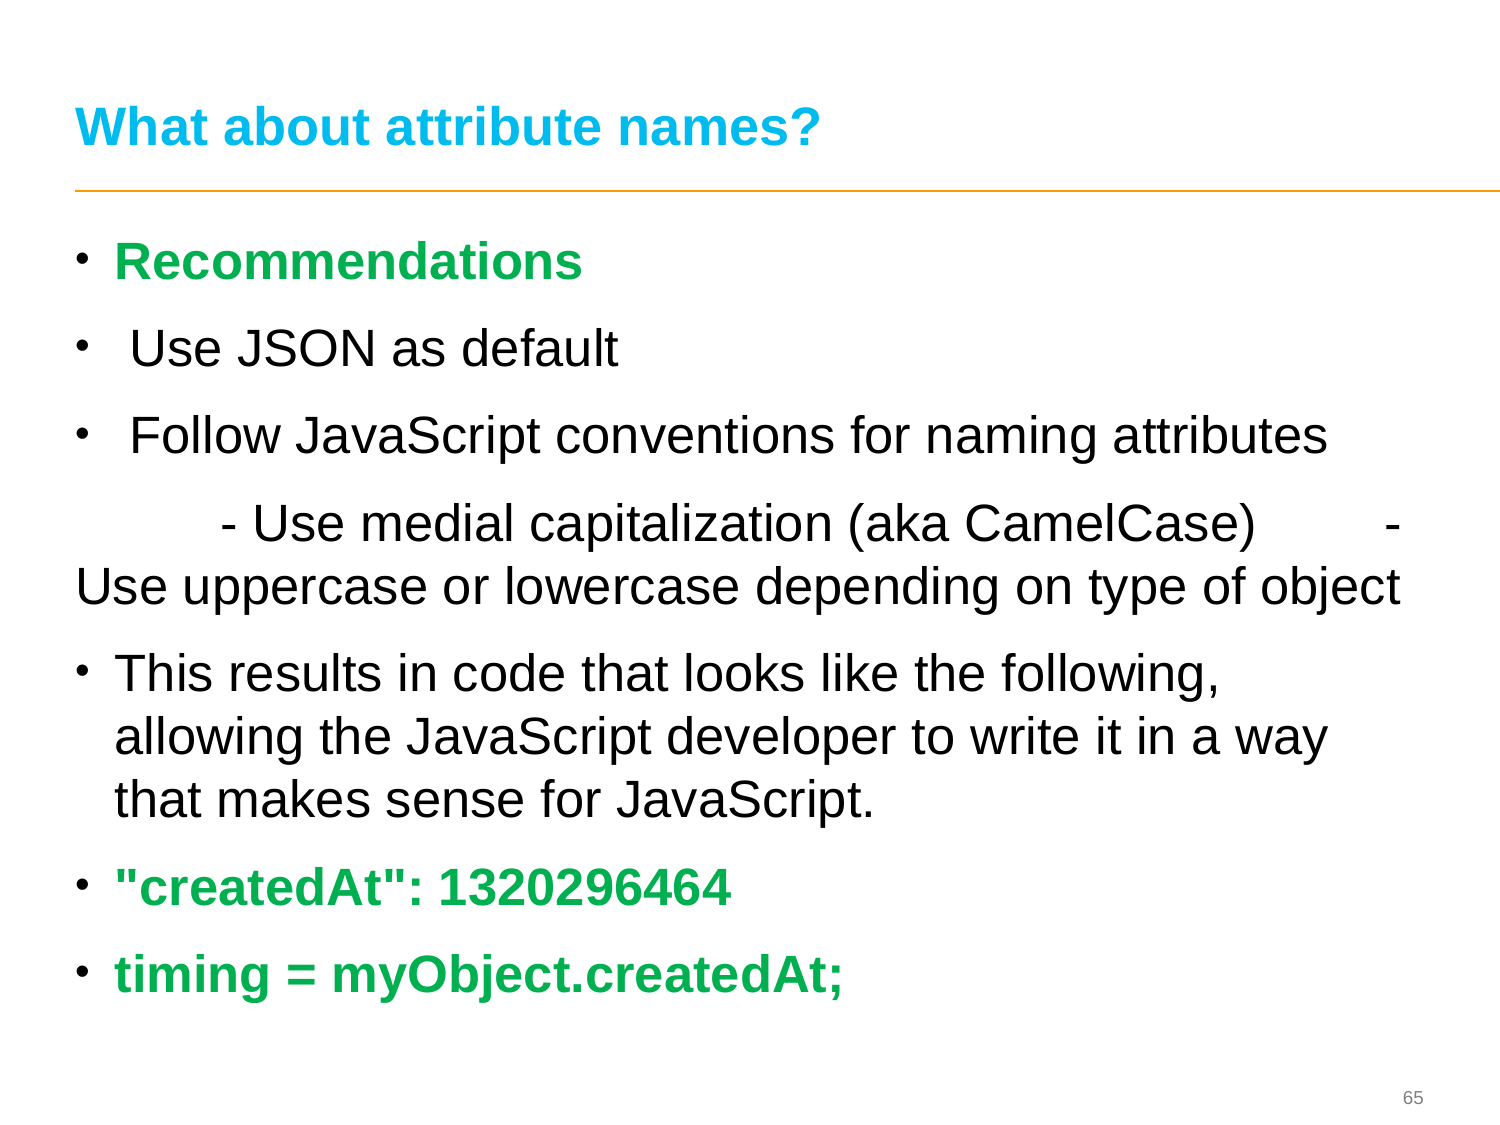

# What about attribute names?
Recommendations
 Use JSON as default
 Follow JavaScript conventions for naming attributes
	- Use medial capitalization (aka CamelCase)	- Use uppercase or lowercase depending on type of object
This results in code that looks like the following, allowing the JavaScript developer to write it in a way that makes sense for JavaScript.
"createdAt": 1320296464
timing = myObject.createdAt;